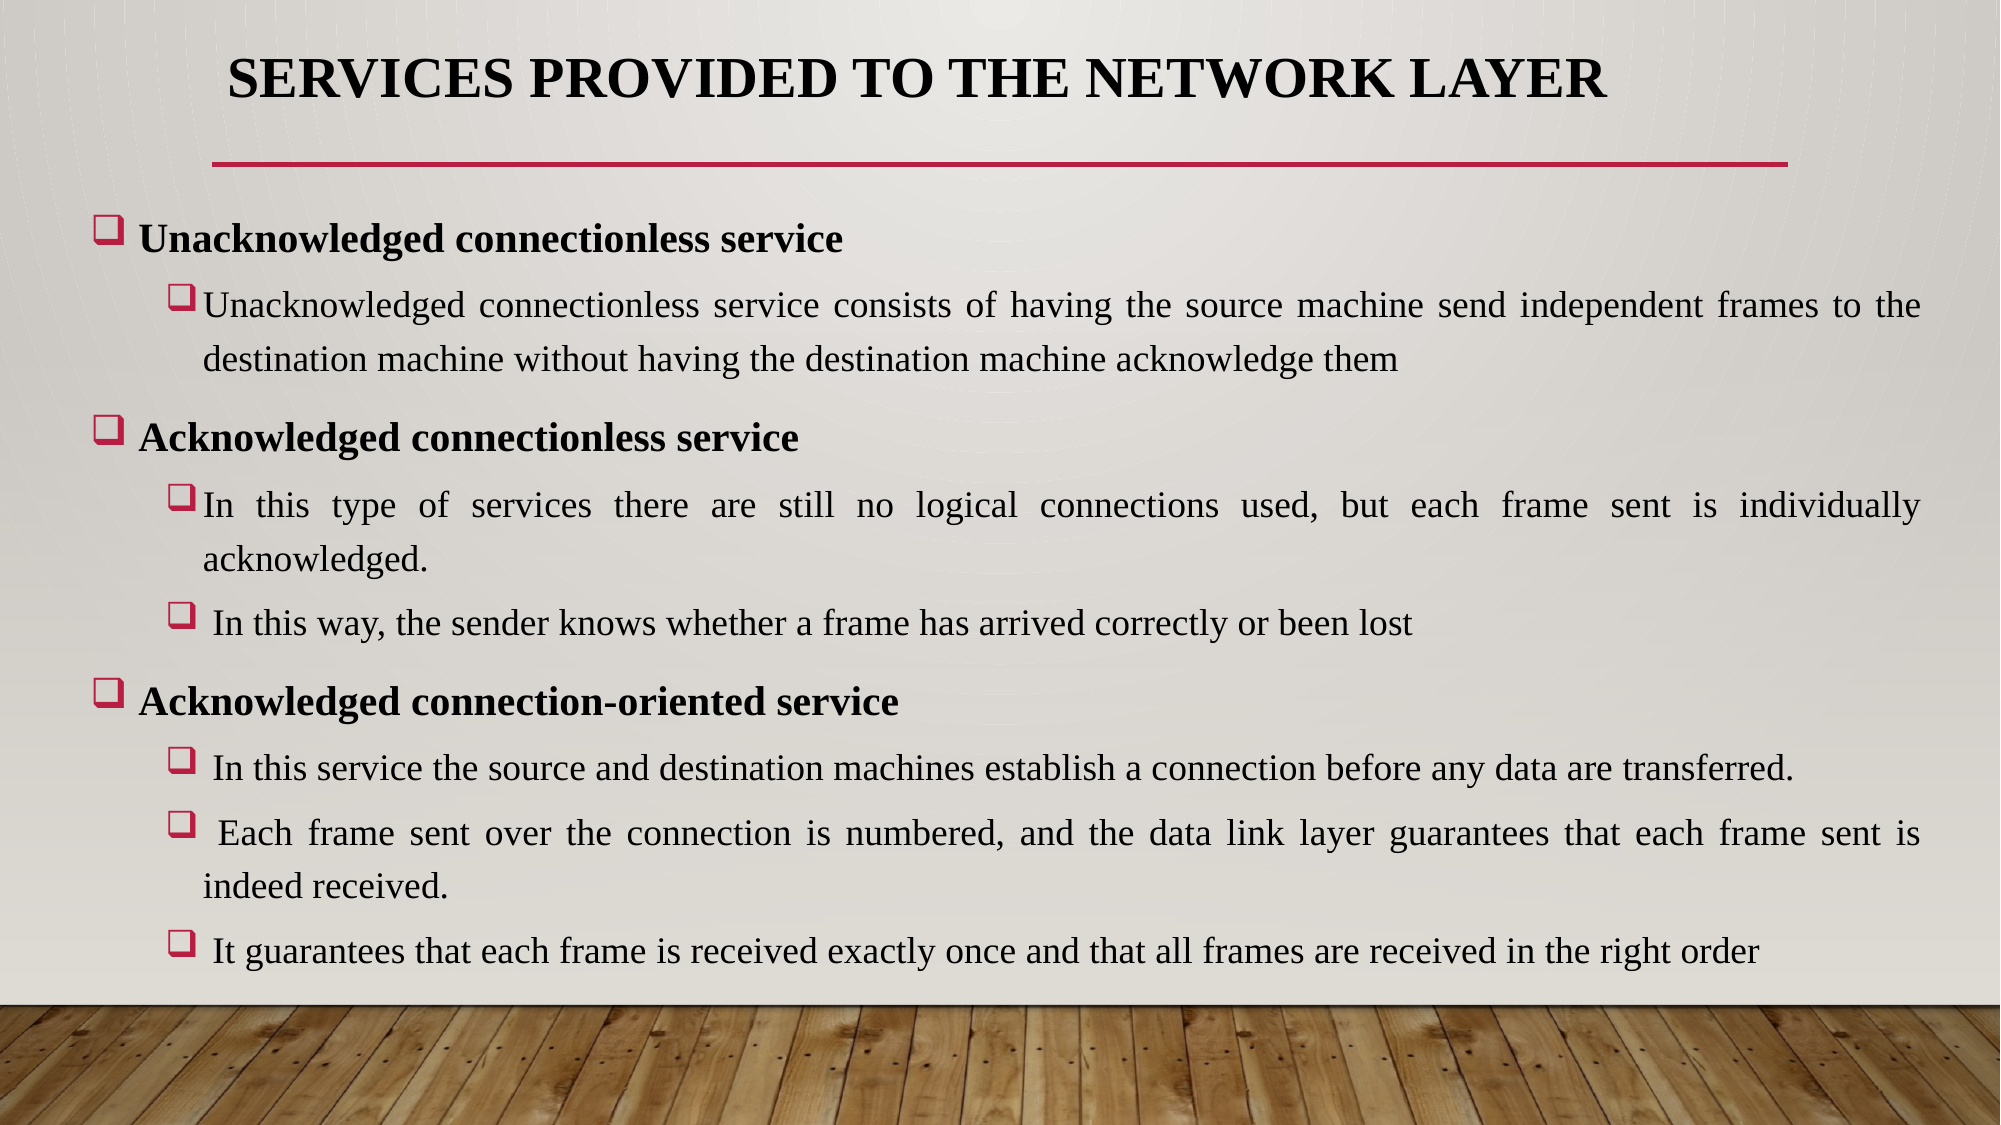

# Services Provided to the Network Layer
 Unacknowledged connectionless service
Unacknowledged connectionless service consists of having the source machine send independent frames to the destination machine without having the destination machine acknowledge them
 Acknowledged connectionless service
In this type of services there are still no logical connections used, but each frame sent is individually acknowledged.
 In this way, the sender knows whether a frame has arrived correctly or been lost
 Acknowledged connection-oriented service
 In this service the source and destination machines establish a connection before any data are transferred.
 Each frame sent over the connection is numbered, and the data link layer guarantees that each frame sent is indeed received.
 It guarantees that each frame is received exactly once and that all frames are received in the right order